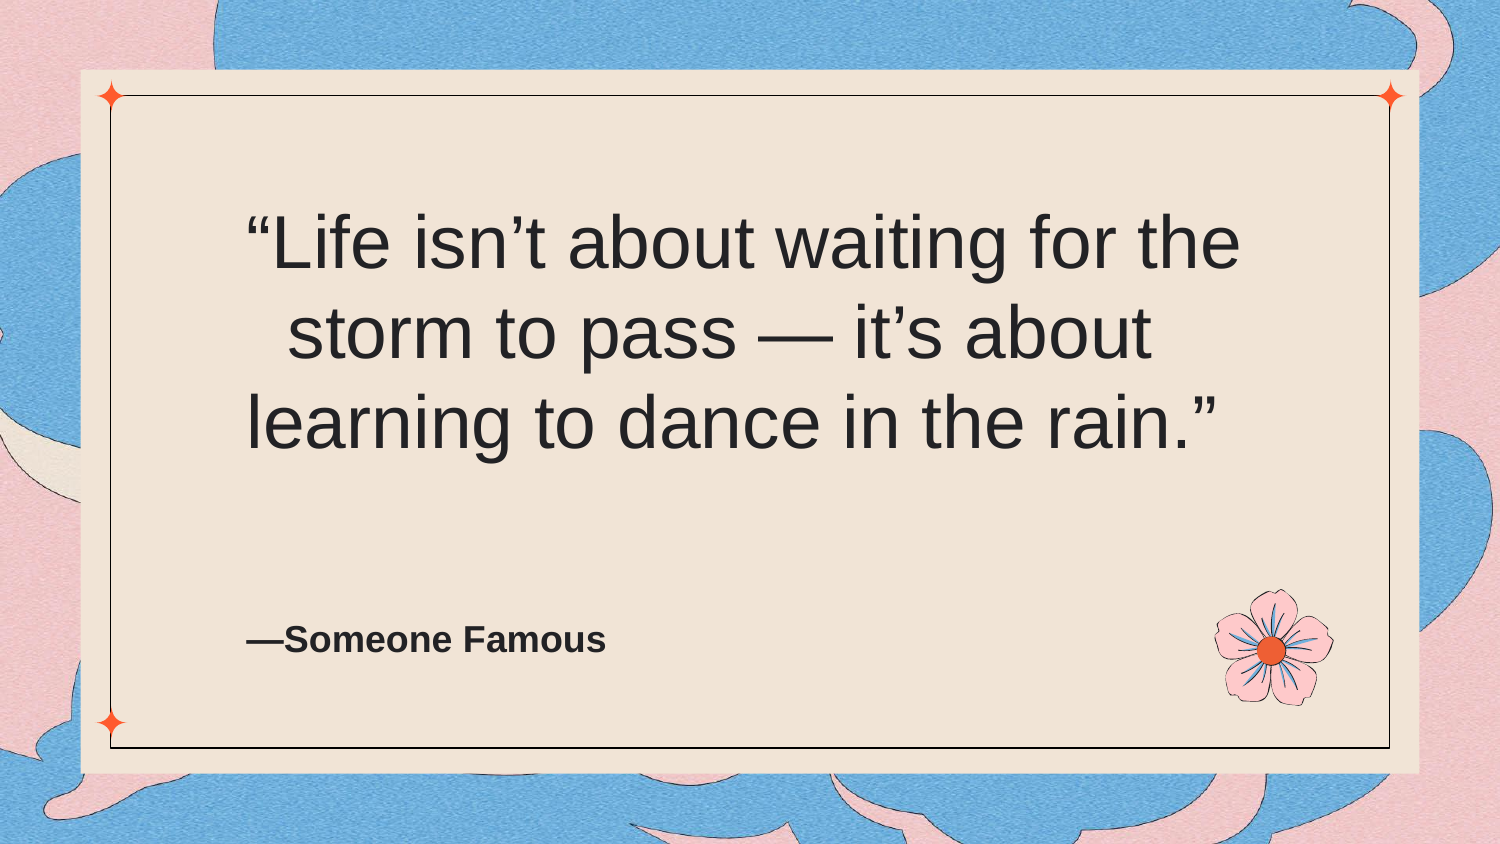

“Life isn’t about waiting for the   storm to pass — it’s about learning to dance in the rain.”

# —Someone Famous